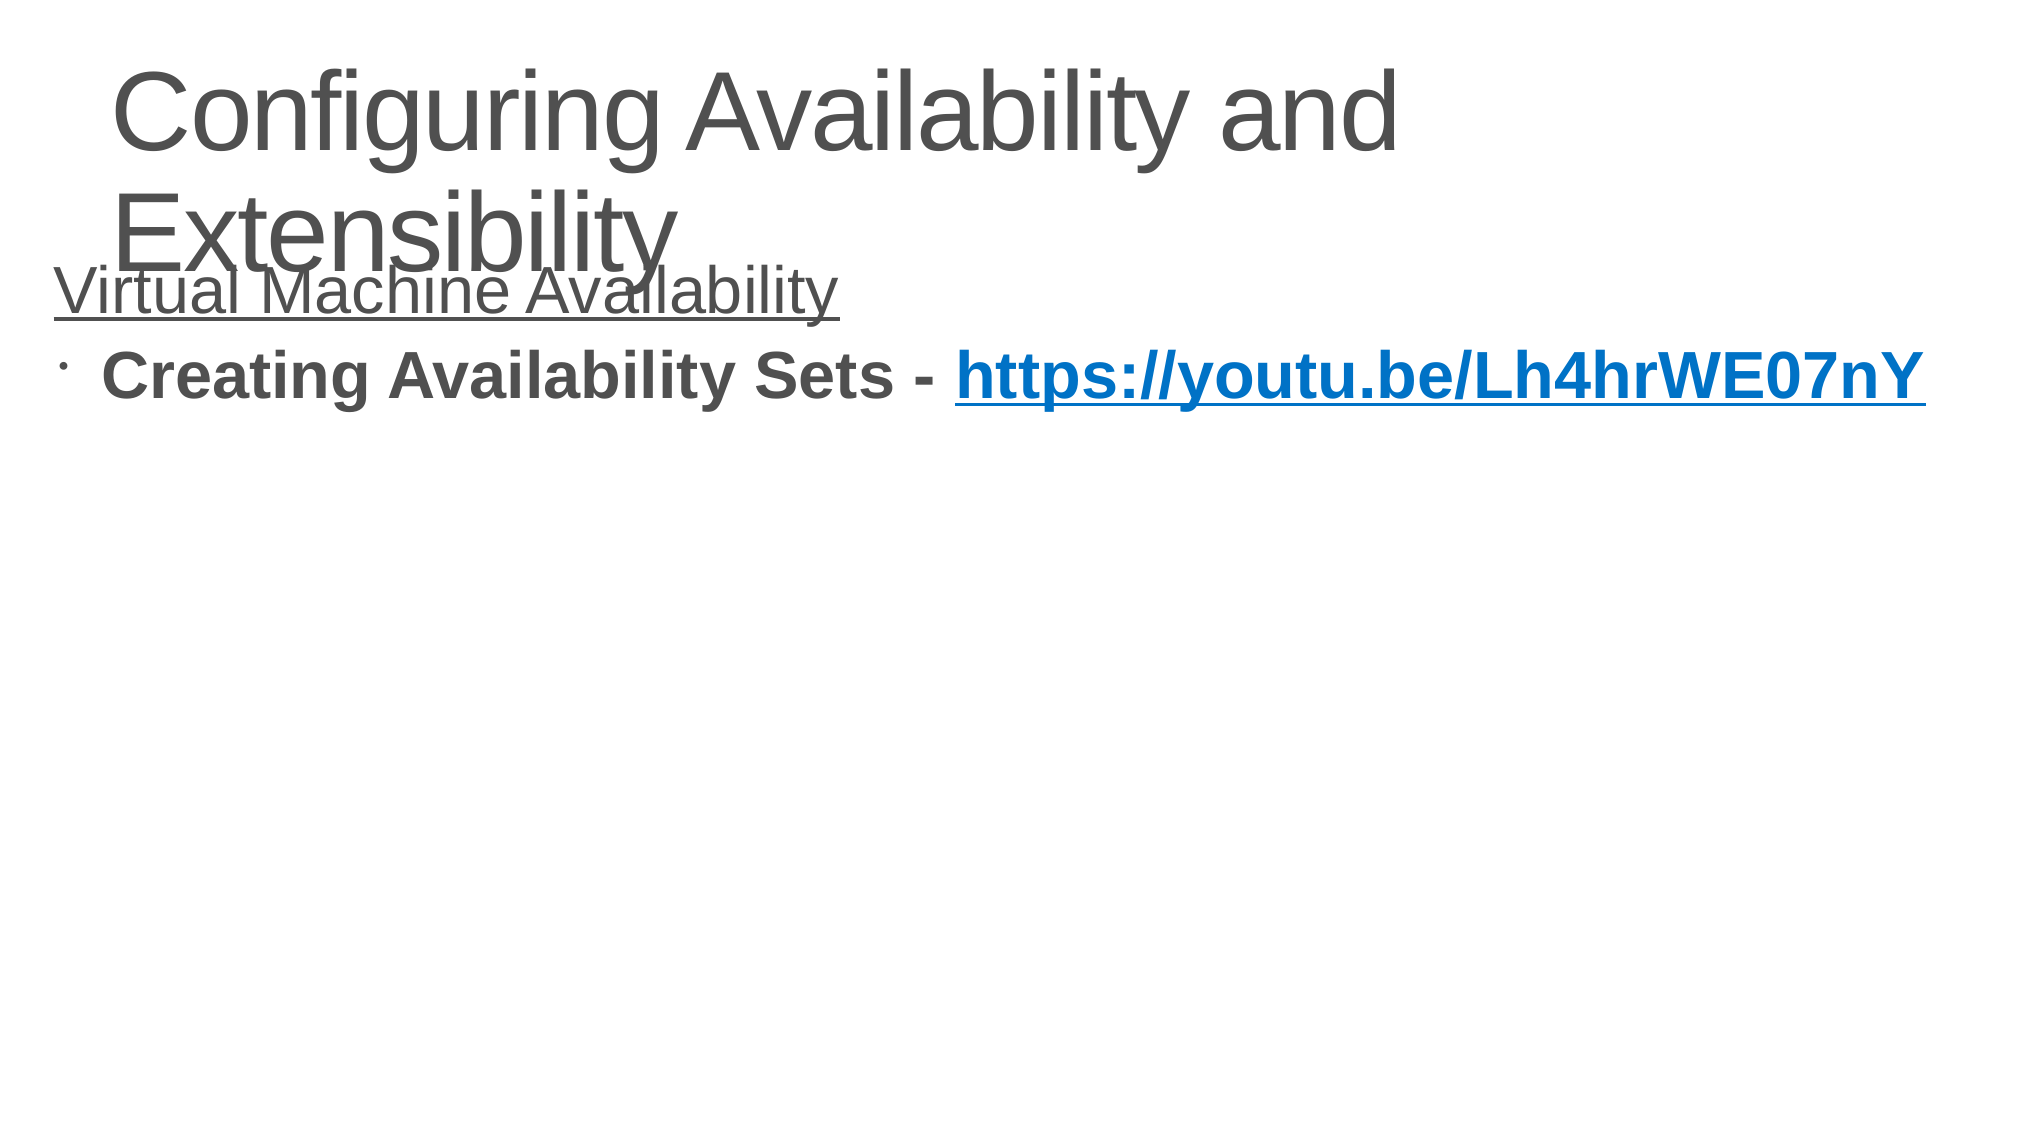

# Configuring Availability and Extensibility
Virtual Machine Availability
Creating Availability Sets - https://youtu.be/Lh4hrWE07nY